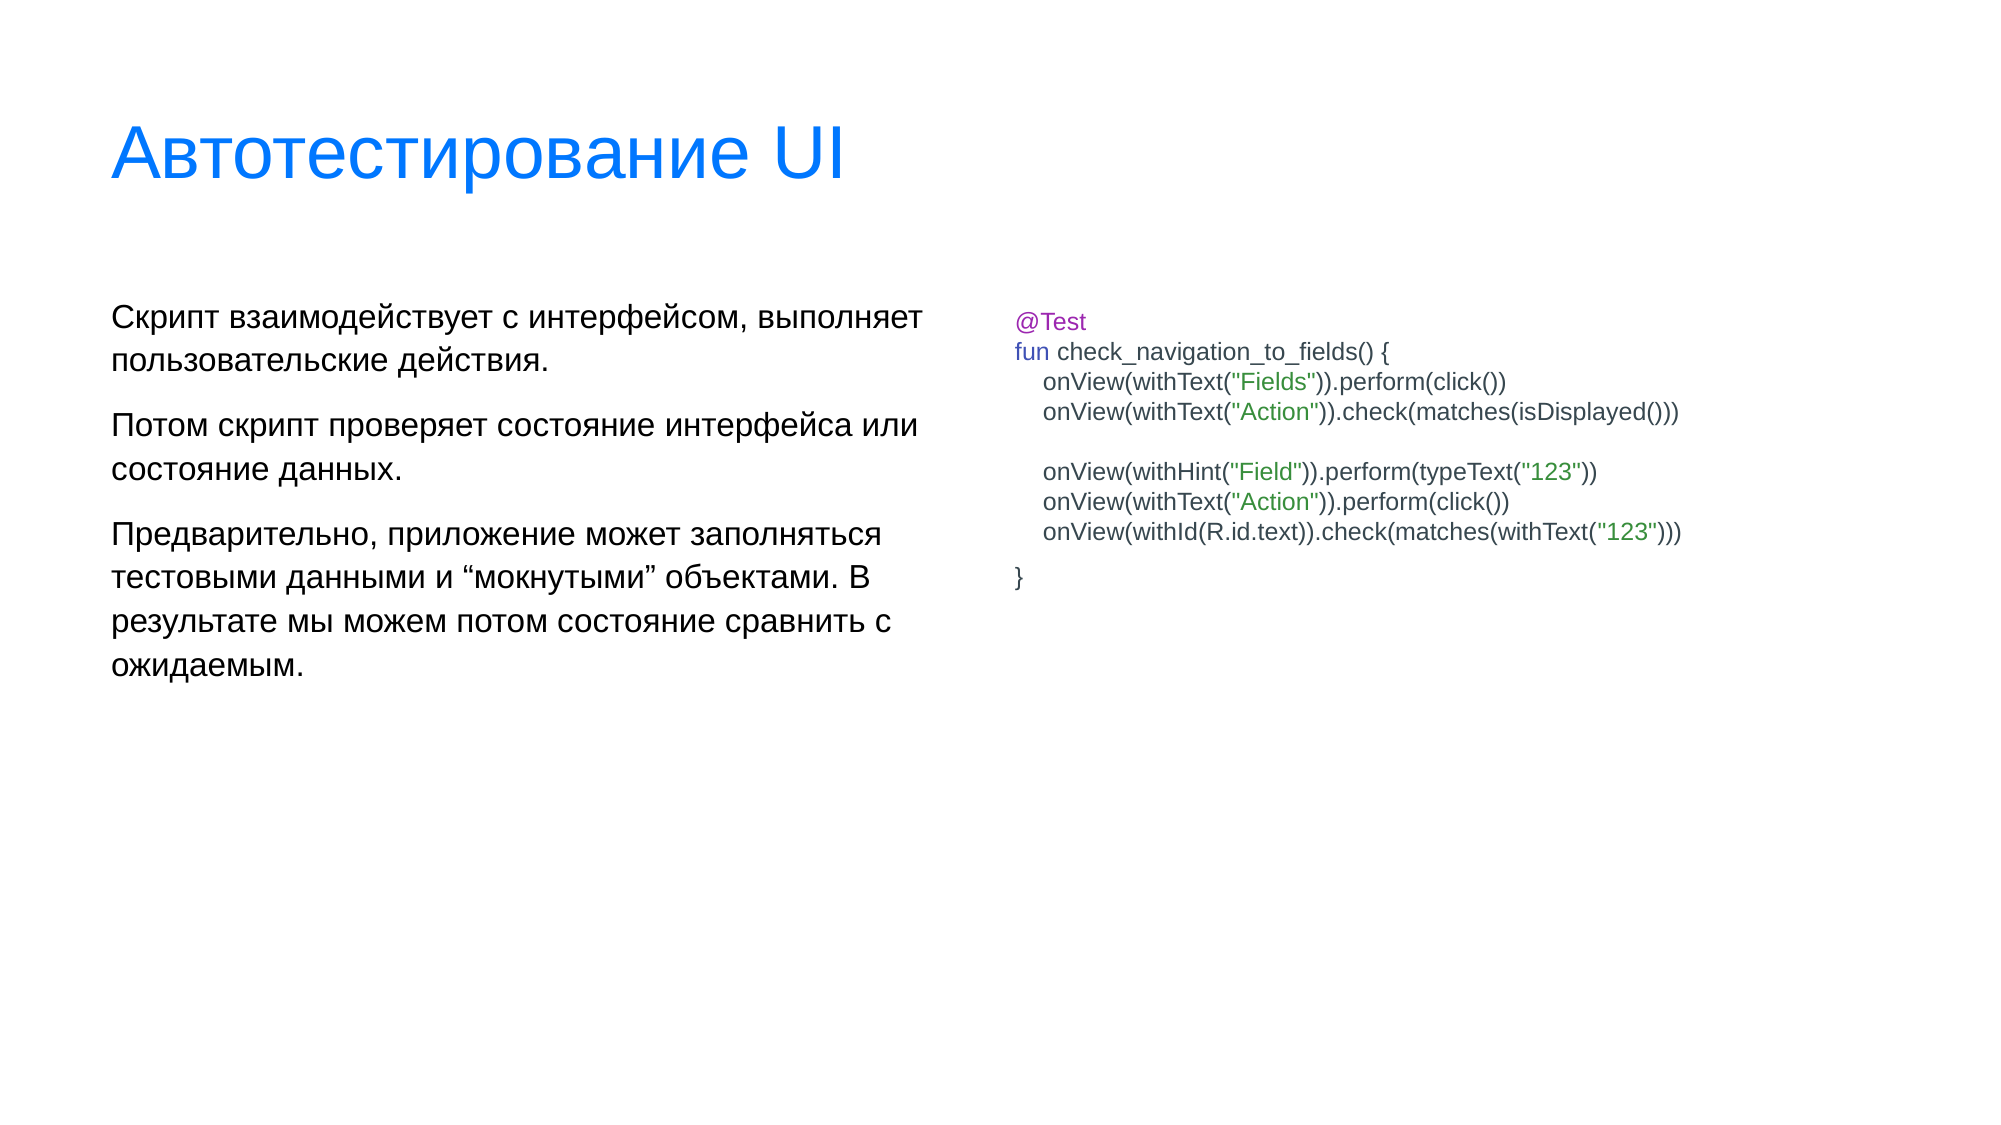

# Автотестирование UI
Скрипт взаимодействует с интерфейсом, выполняет пользовательские действия.
Потом скрипт проверяет состояние интерфейса или состояние данных.
Предварительно, приложение может заполняться тестовыми данными и “мокнутыми” объектами. В результате мы можем потом состояние сравнить с ожидаемым.
@Test
fun check_navigation_to_fields() {
    onView(withText("Fields")).perform(click())
    onView(withText("Action")).check(matches(isDisplayed()))

    onView(withHint("Field")).perform(typeText("123"))
    onView(withText("Action")).perform(click())
    onView(withId(R.id.text)).check(matches(withText("123")))
}